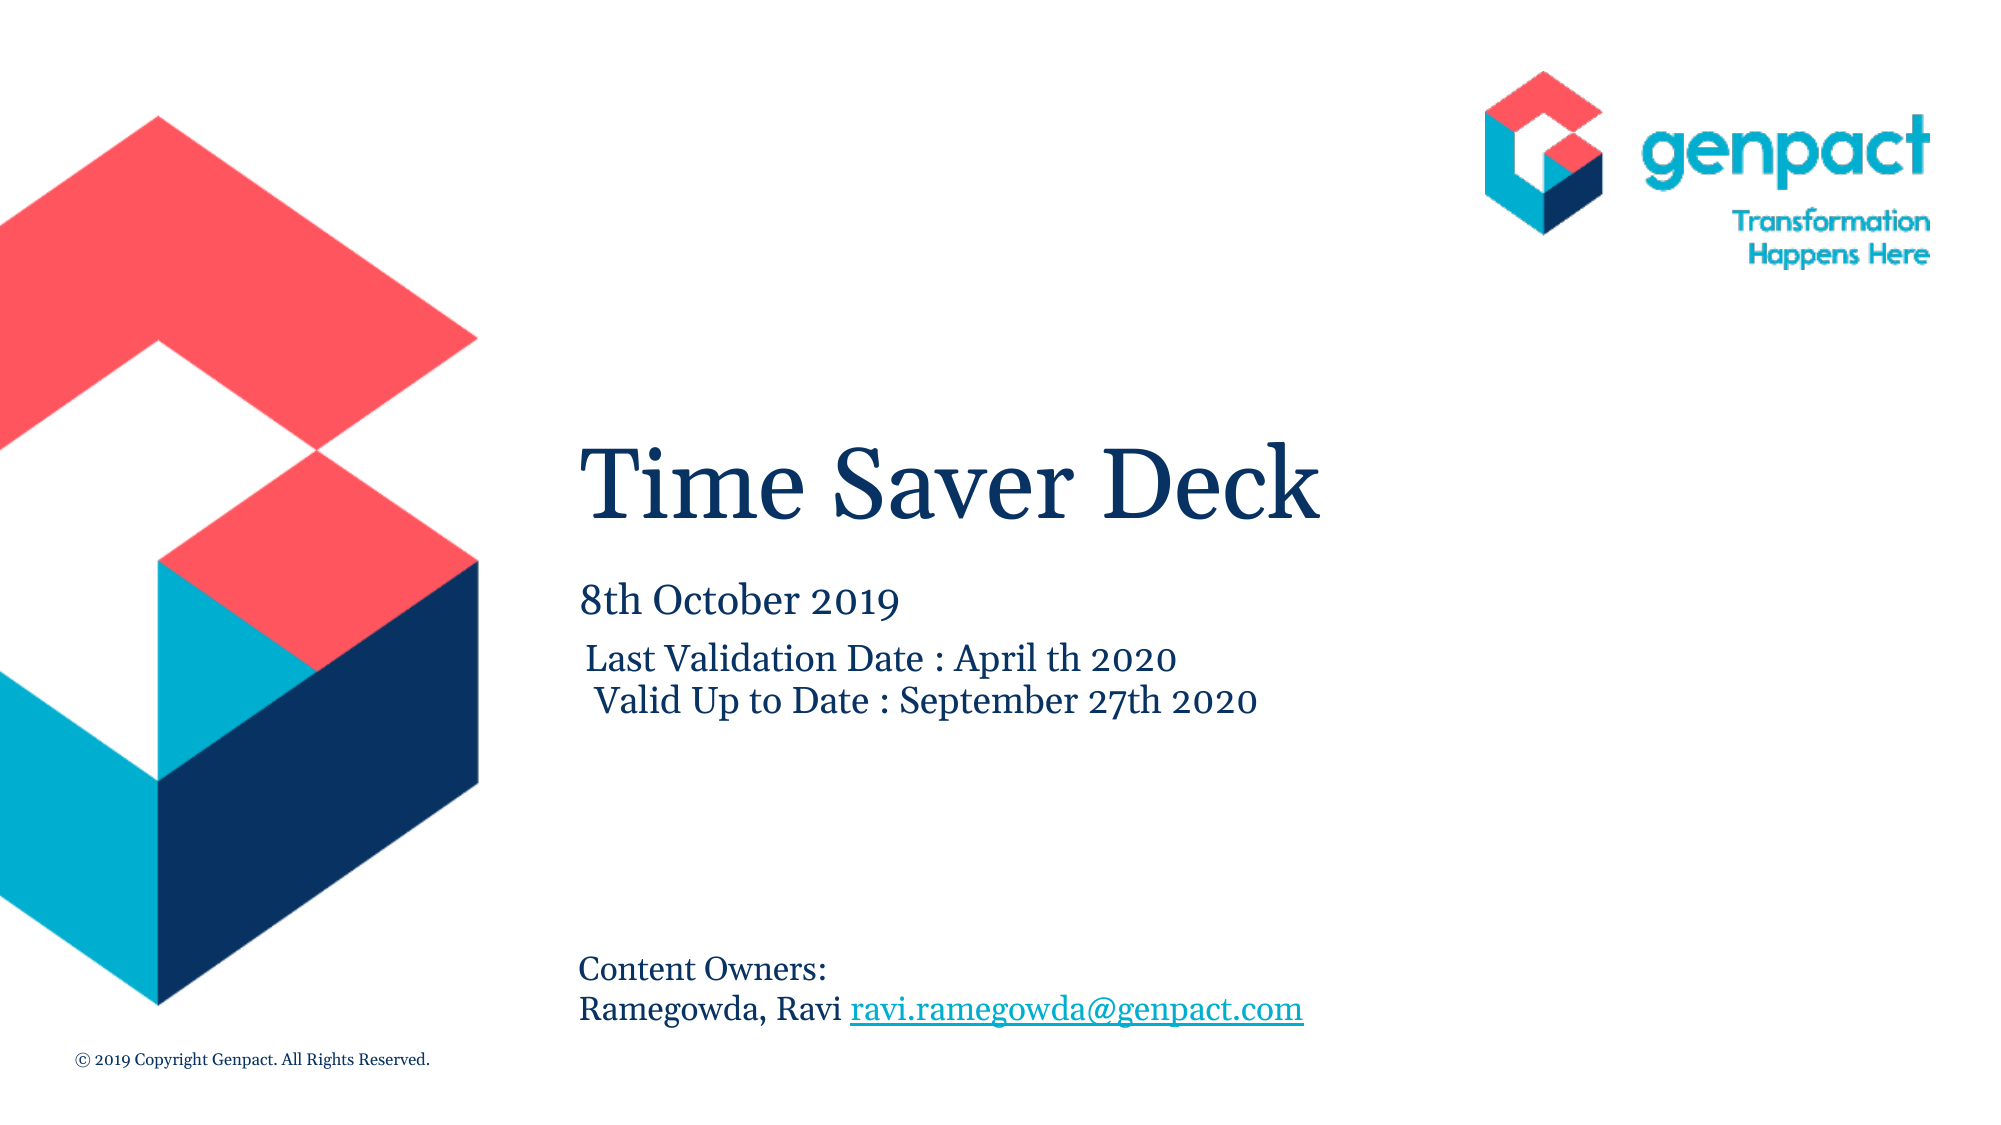

# Time Saver Deck
8th October 2019
Last Validation Date : April th 2020
Valid Up to Date : September 27th 2020
Content Owners:
Ramegowda, Ravi ravi.ramegowda@genpact.com